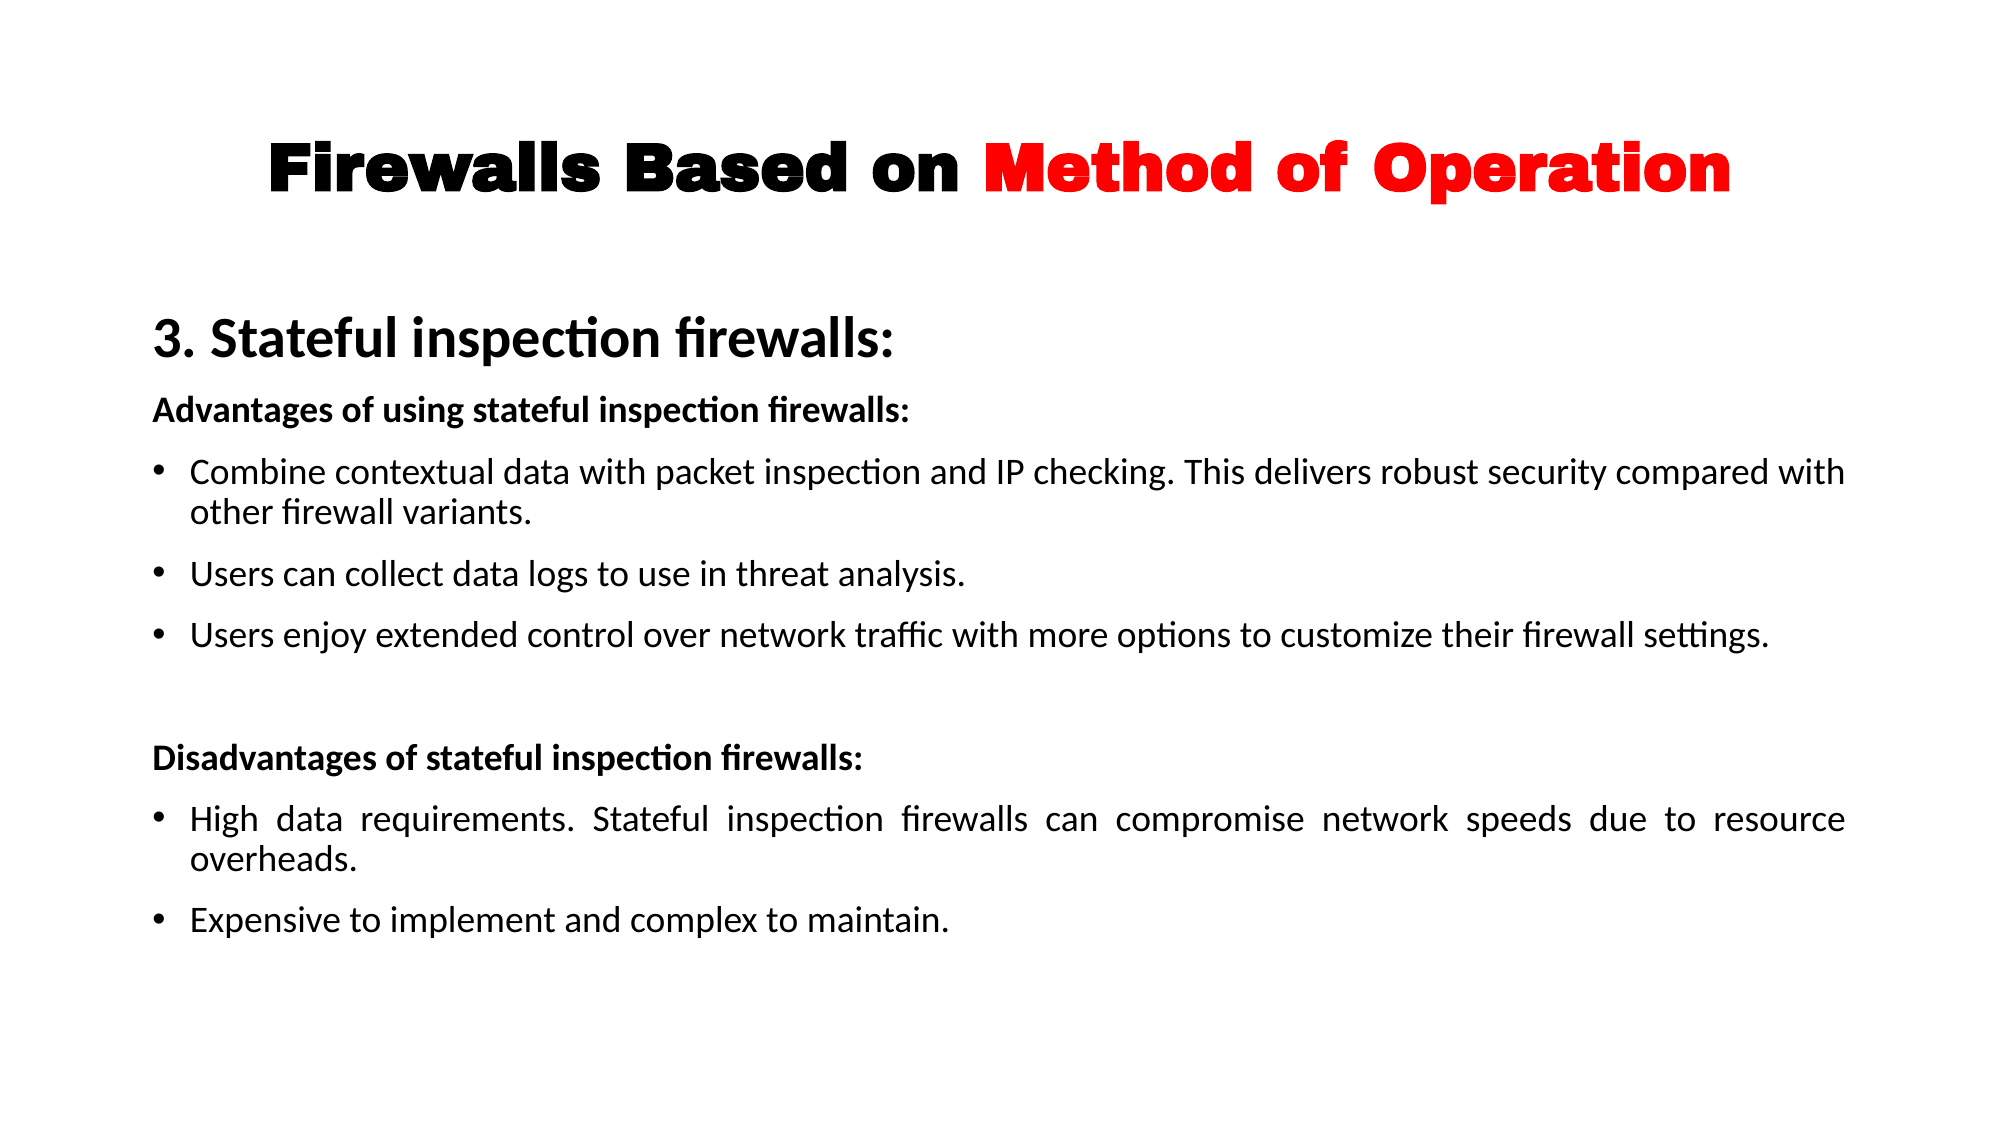

# Firewalls Based on Method of Operation
3. Stateful inspection firewalls:
Advantages of using stateful inspection firewalls:
Combine contextual data with packet inspection and IP checking. This delivers robust security compared with other firewall variants.
Users can collect data logs to use in threat analysis.
Users enjoy extended control over network traffic with more options to customize their firewall settings.

Disadvantages of stateful inspection firewalls:
High data requirements. Stateful inspection firewalls can compromise network speeds due to resource overheads.
Expensive to implement and complex to maintain.